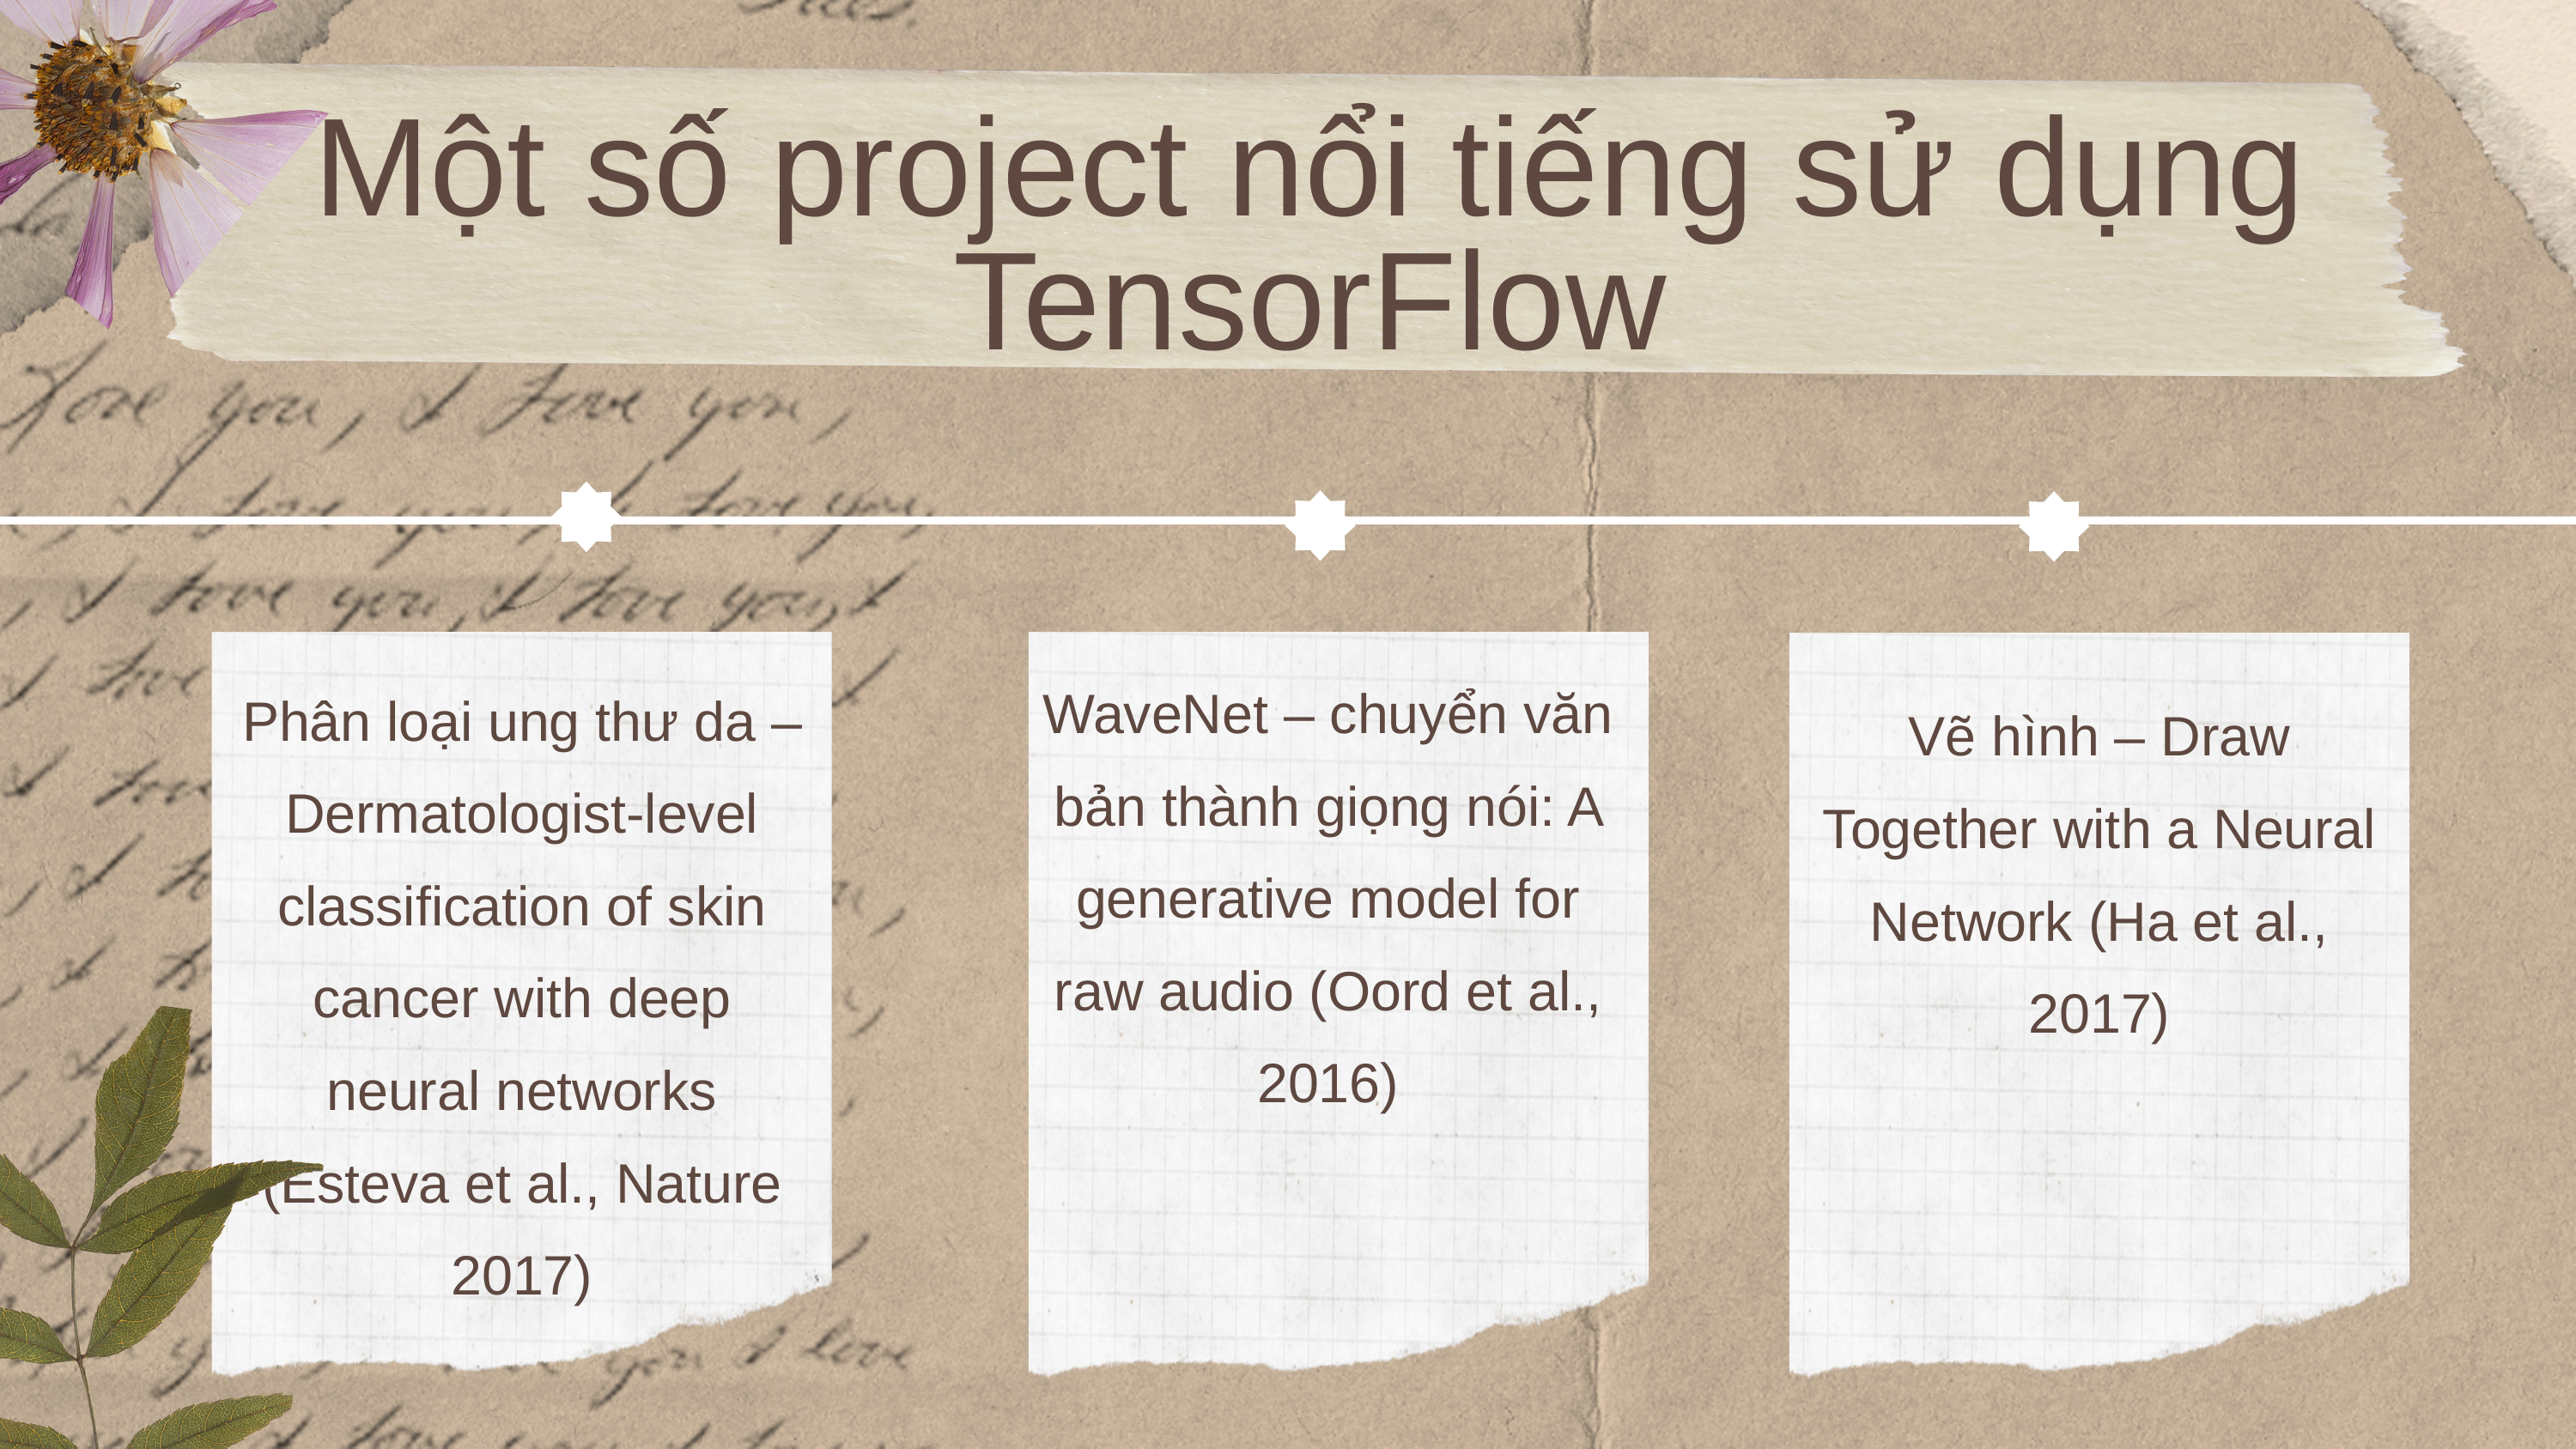

Một số project nổi tiếng sử dụng TensorFlow

WaveNet – chuyển văn bản thành giọng nói: A generative model for raw audio (Oord et al., 2016)
Phân loại ung thư da – Dermatologist-level classification of skin cancer with deep neural networks (Esteva et al., Nature 2017)
Vẽ hình – Draw Together with a Neural Network (Ha et al., 2017)